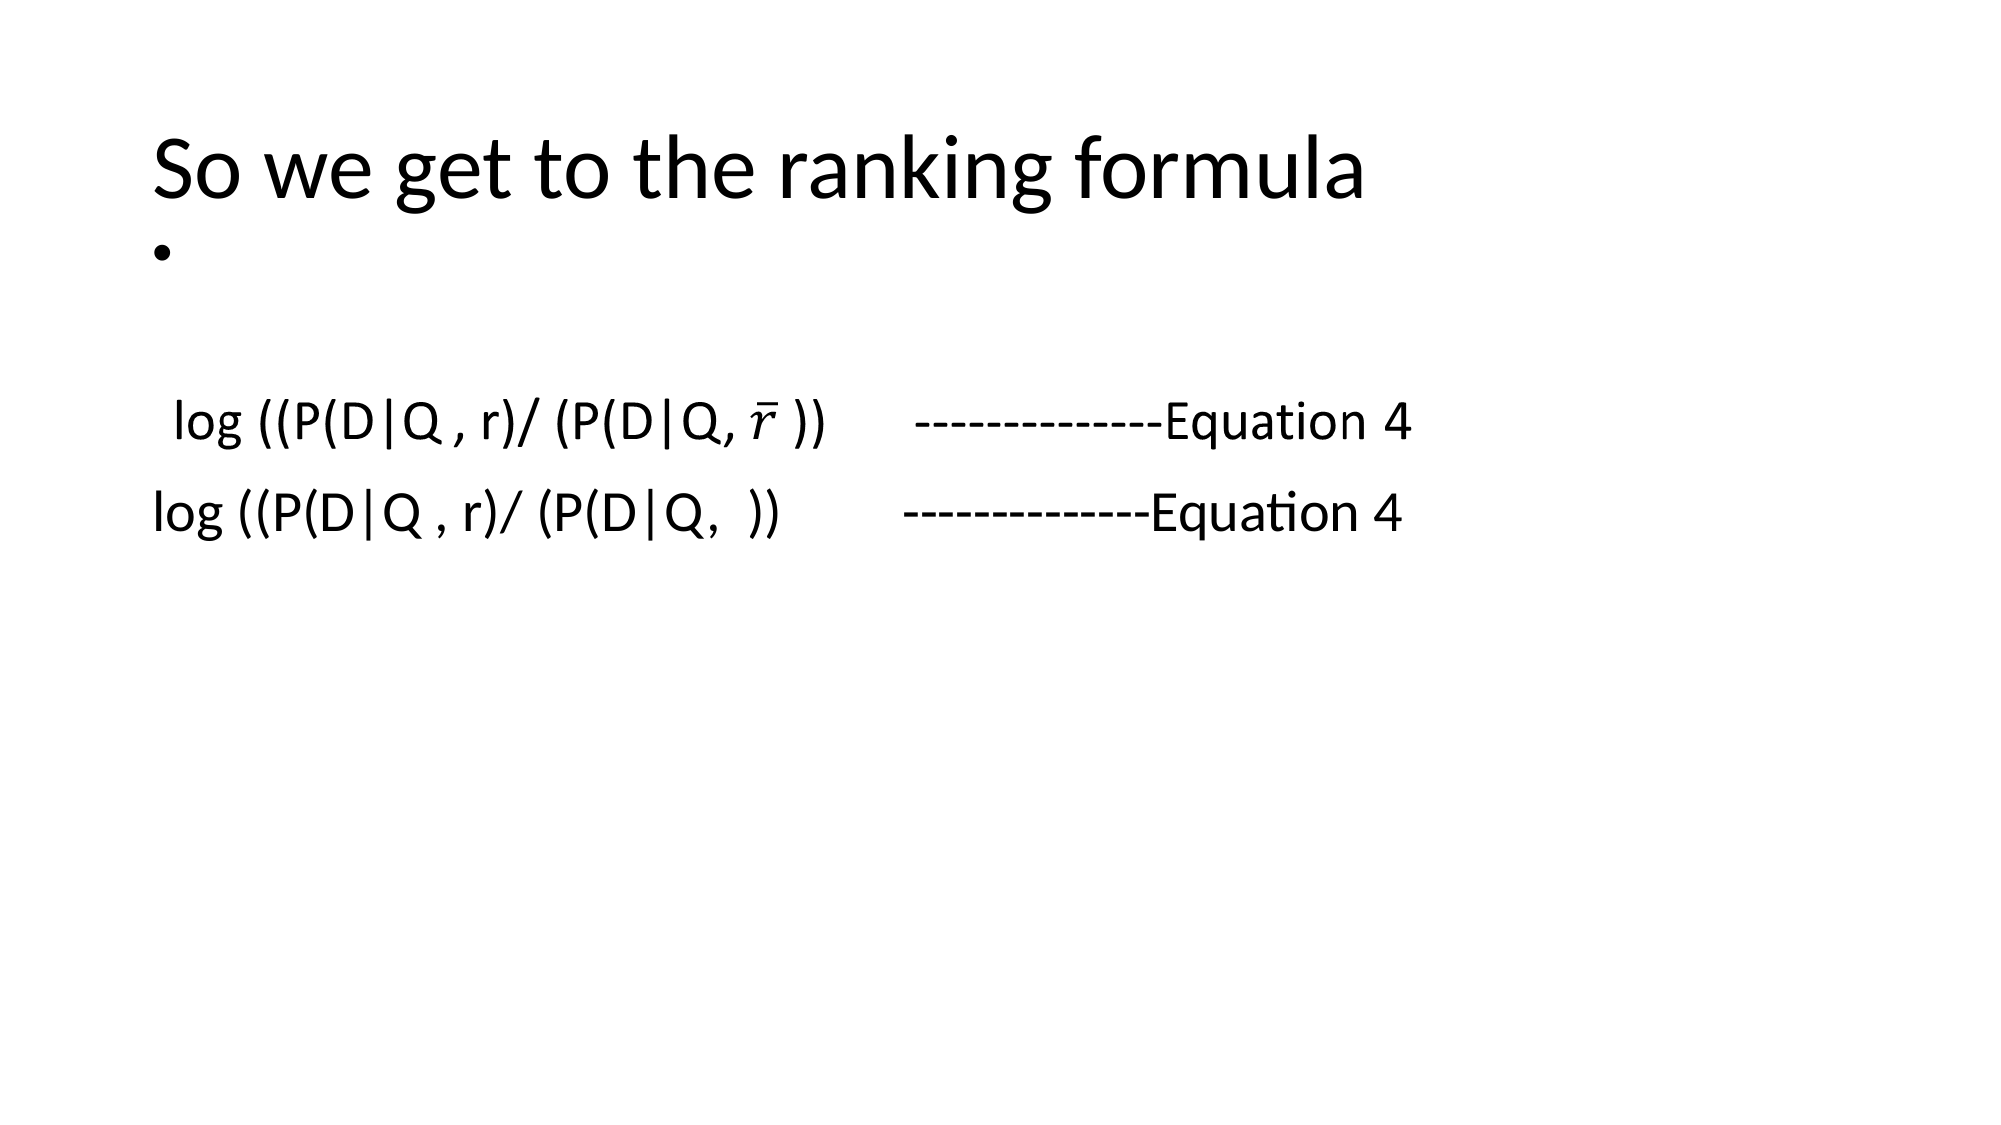

So we get to the ranking formula

log ((P(D|Q , r)/ (P(D|Q,  ))	--------------Equation 4